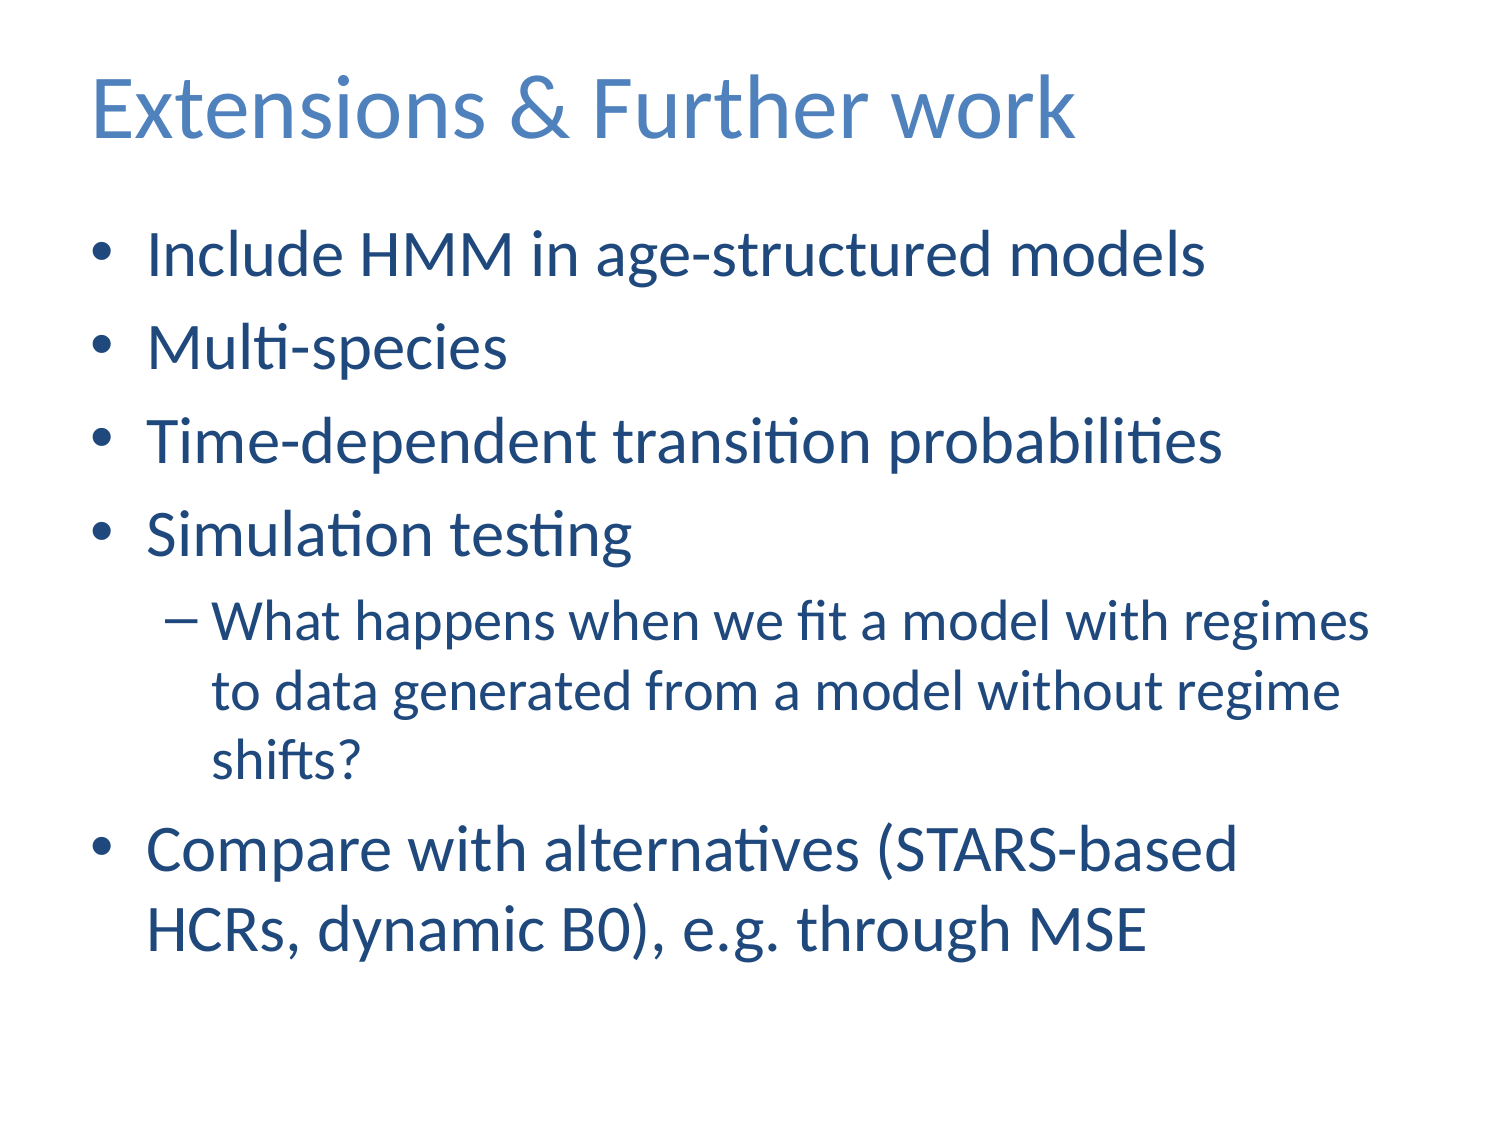

# Extensions & Further work
Include HMM in age-structured models
Multi-species
Time-dependent transition probabilities
Simulation testing
What happens when we fit a model with regimes to data generated from a model without regime shifts?
Compare with alternatives (STARS-based HCRs, dynamic B0), e.g. through MSE